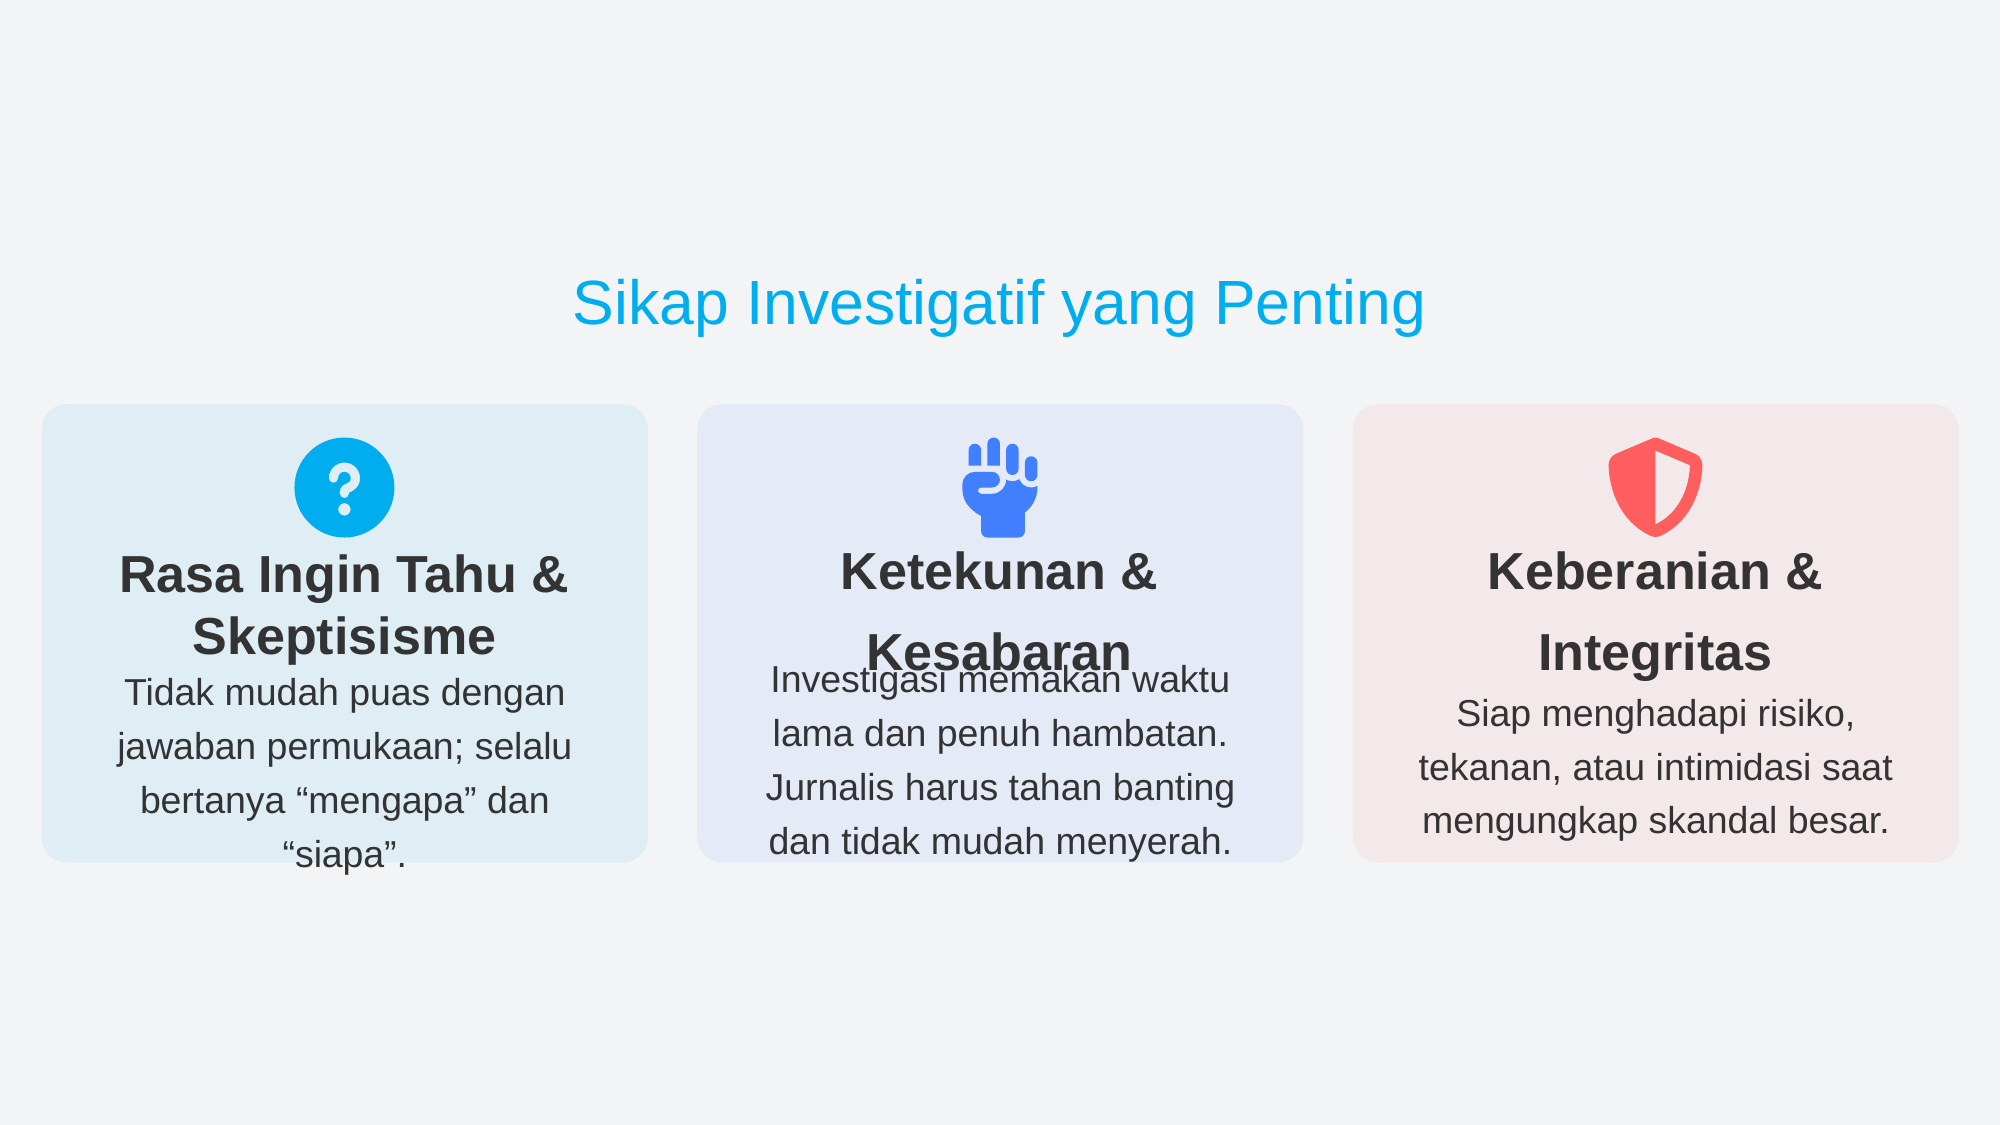

Sikap Investigatif yang Penting

Rasa Ingin Tahu & Skeptisisme
Ketekunan & Kesabaran
Keberanian & Integritas
Investigasi memakan waktu lama dan penuh hambatan. Jurnalis harus tahan banting dan tidak mudah menyerah.
Siap menghadapi risiko, tekanan, atau intimidasi saat mengungkap skandal besar.
Tidak mudah puas dengan jawaban permukaan; selalu bertanya “mengapa” dan “siapa”.